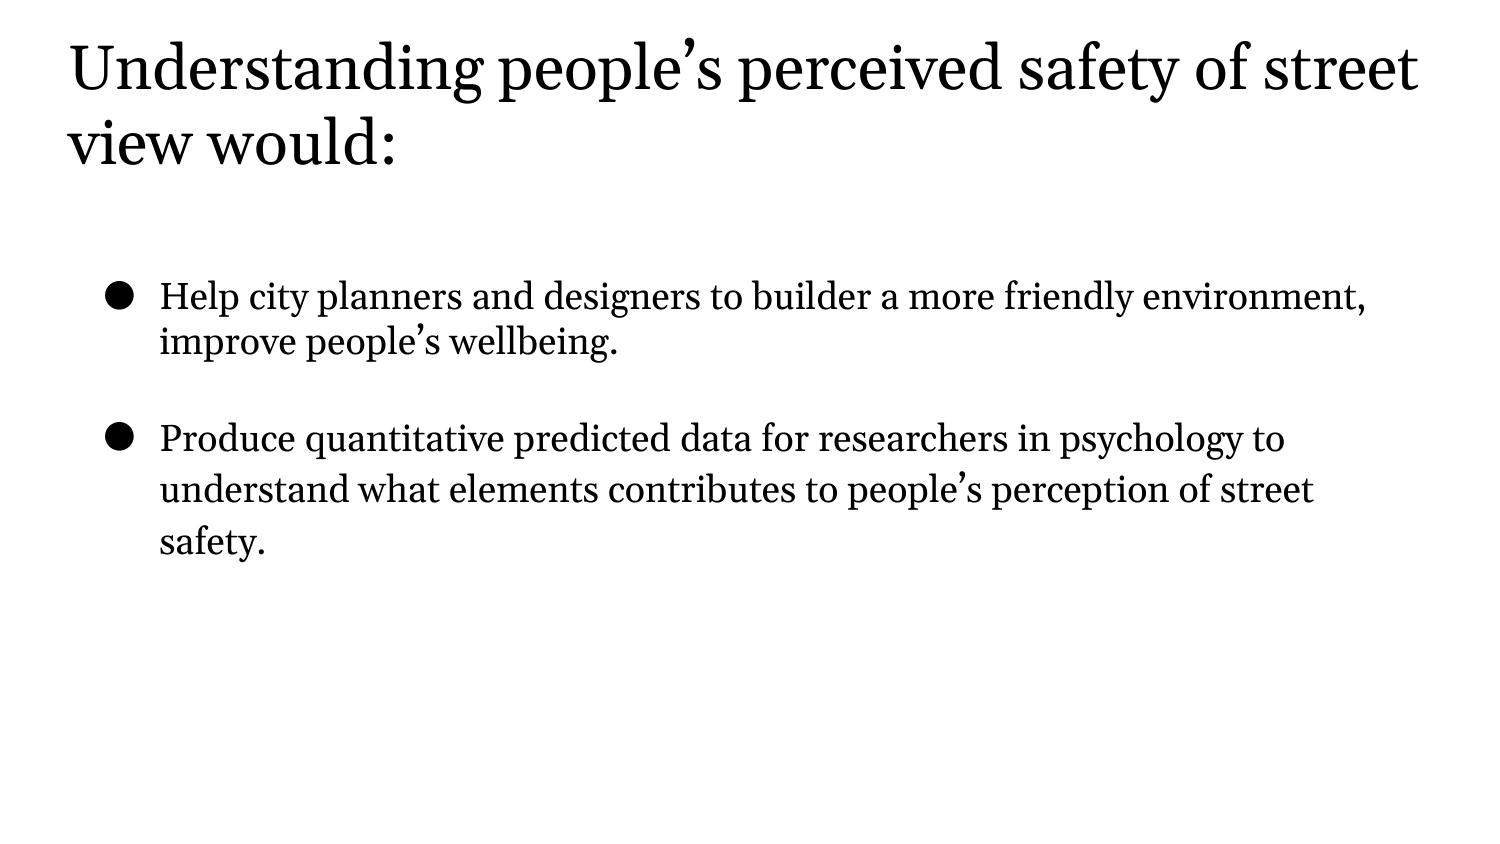

Understanding people’s perceived safety of street view would:

Help city planners and designers to builder a more friendly environment, improve people’s wellbeing.

Produce quantitative predicted data for researchers in psychology to understand what elements contributes to people’s perception of street safety.

Understanding people’s perceived safety of street view would: